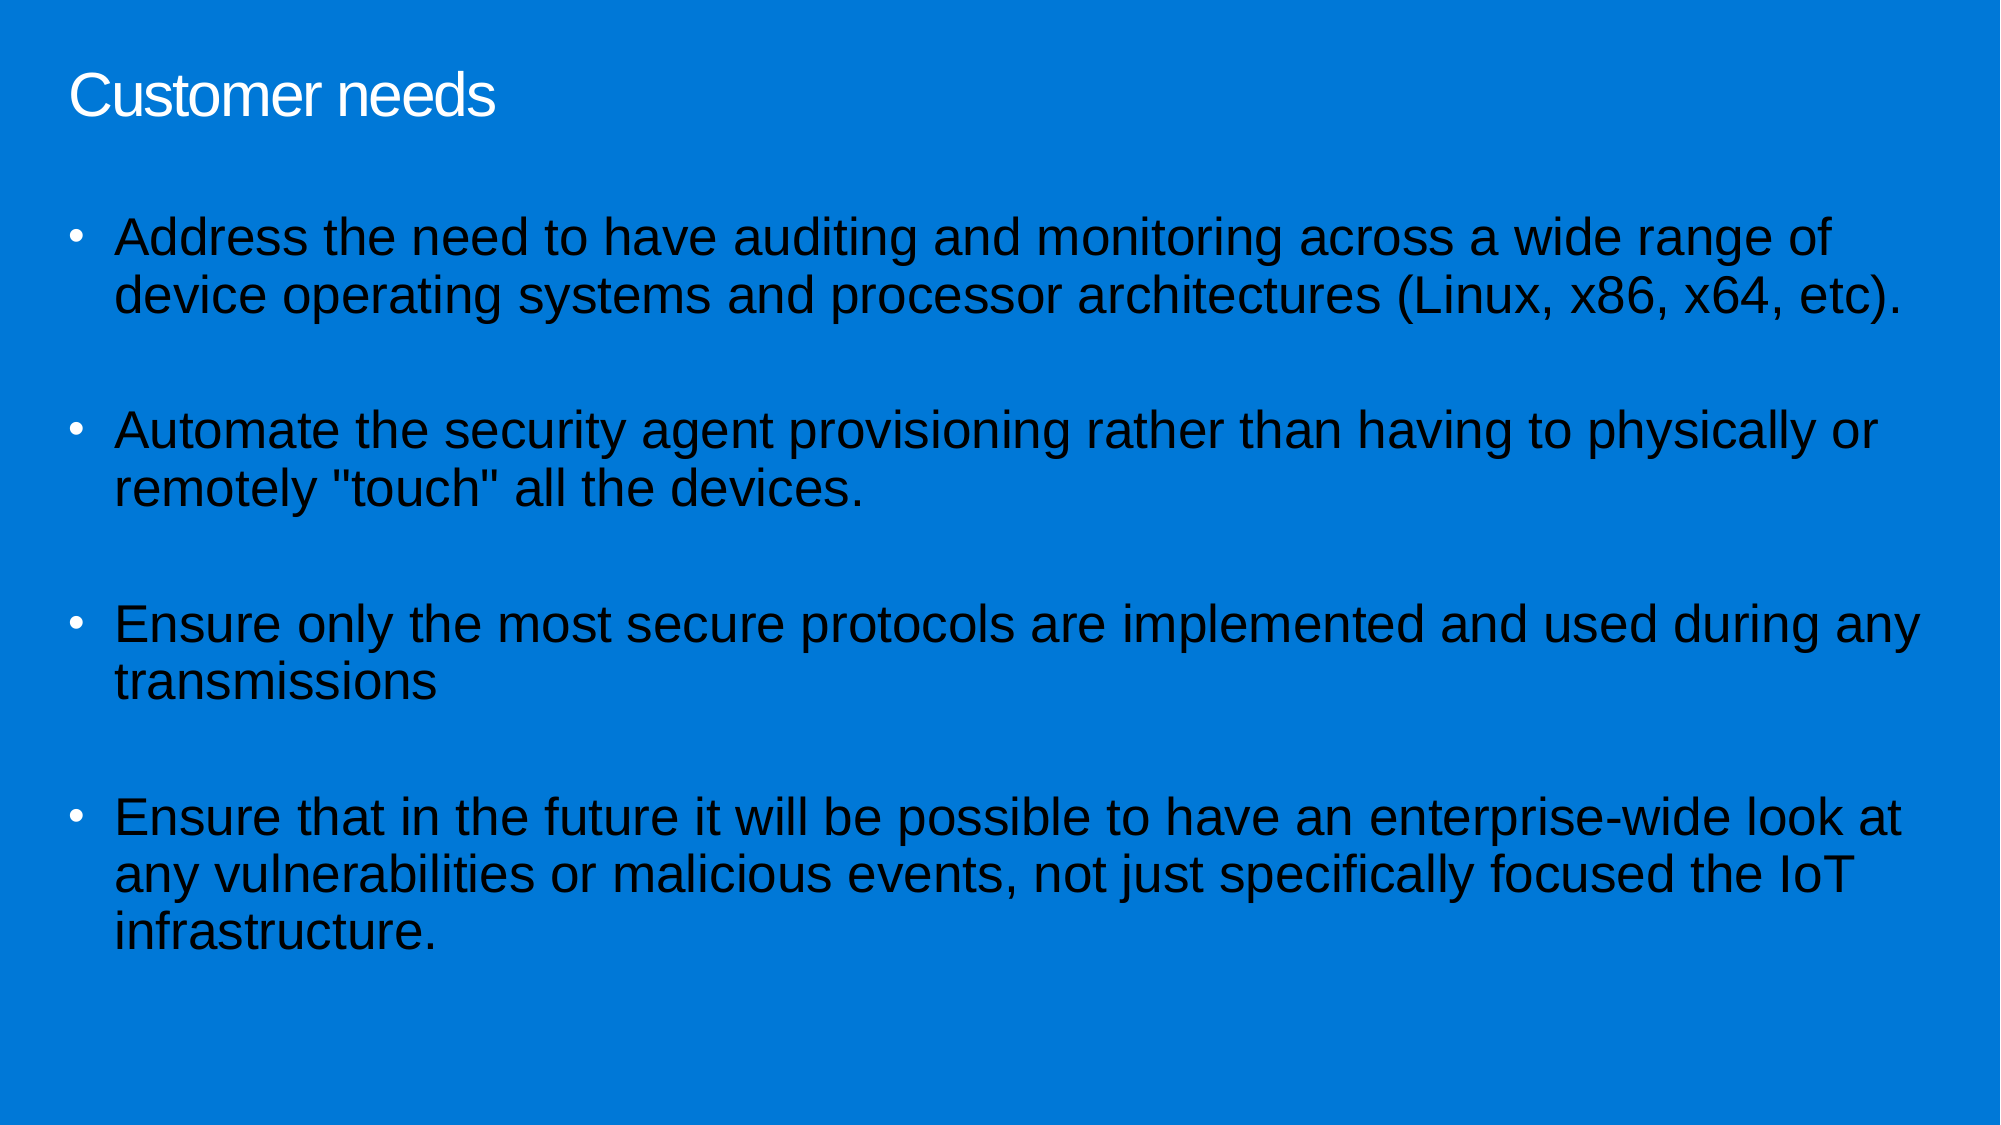

# Customer needs
Address the need to have auditing and monitoring across a wide range of device operating systems and processor architectures (Linux, x86, x64, etc).

Automate the security agent provisioning rather than having to physically or remotely "touch" all the devices.

Ensure only the most secure protocols are implemented and used during any transmissions

Ensure that in the future it will be possible to have an enterprise-wide look at any vulnerabilities or malicious events, not just specifically focused the IoT infrastructure.